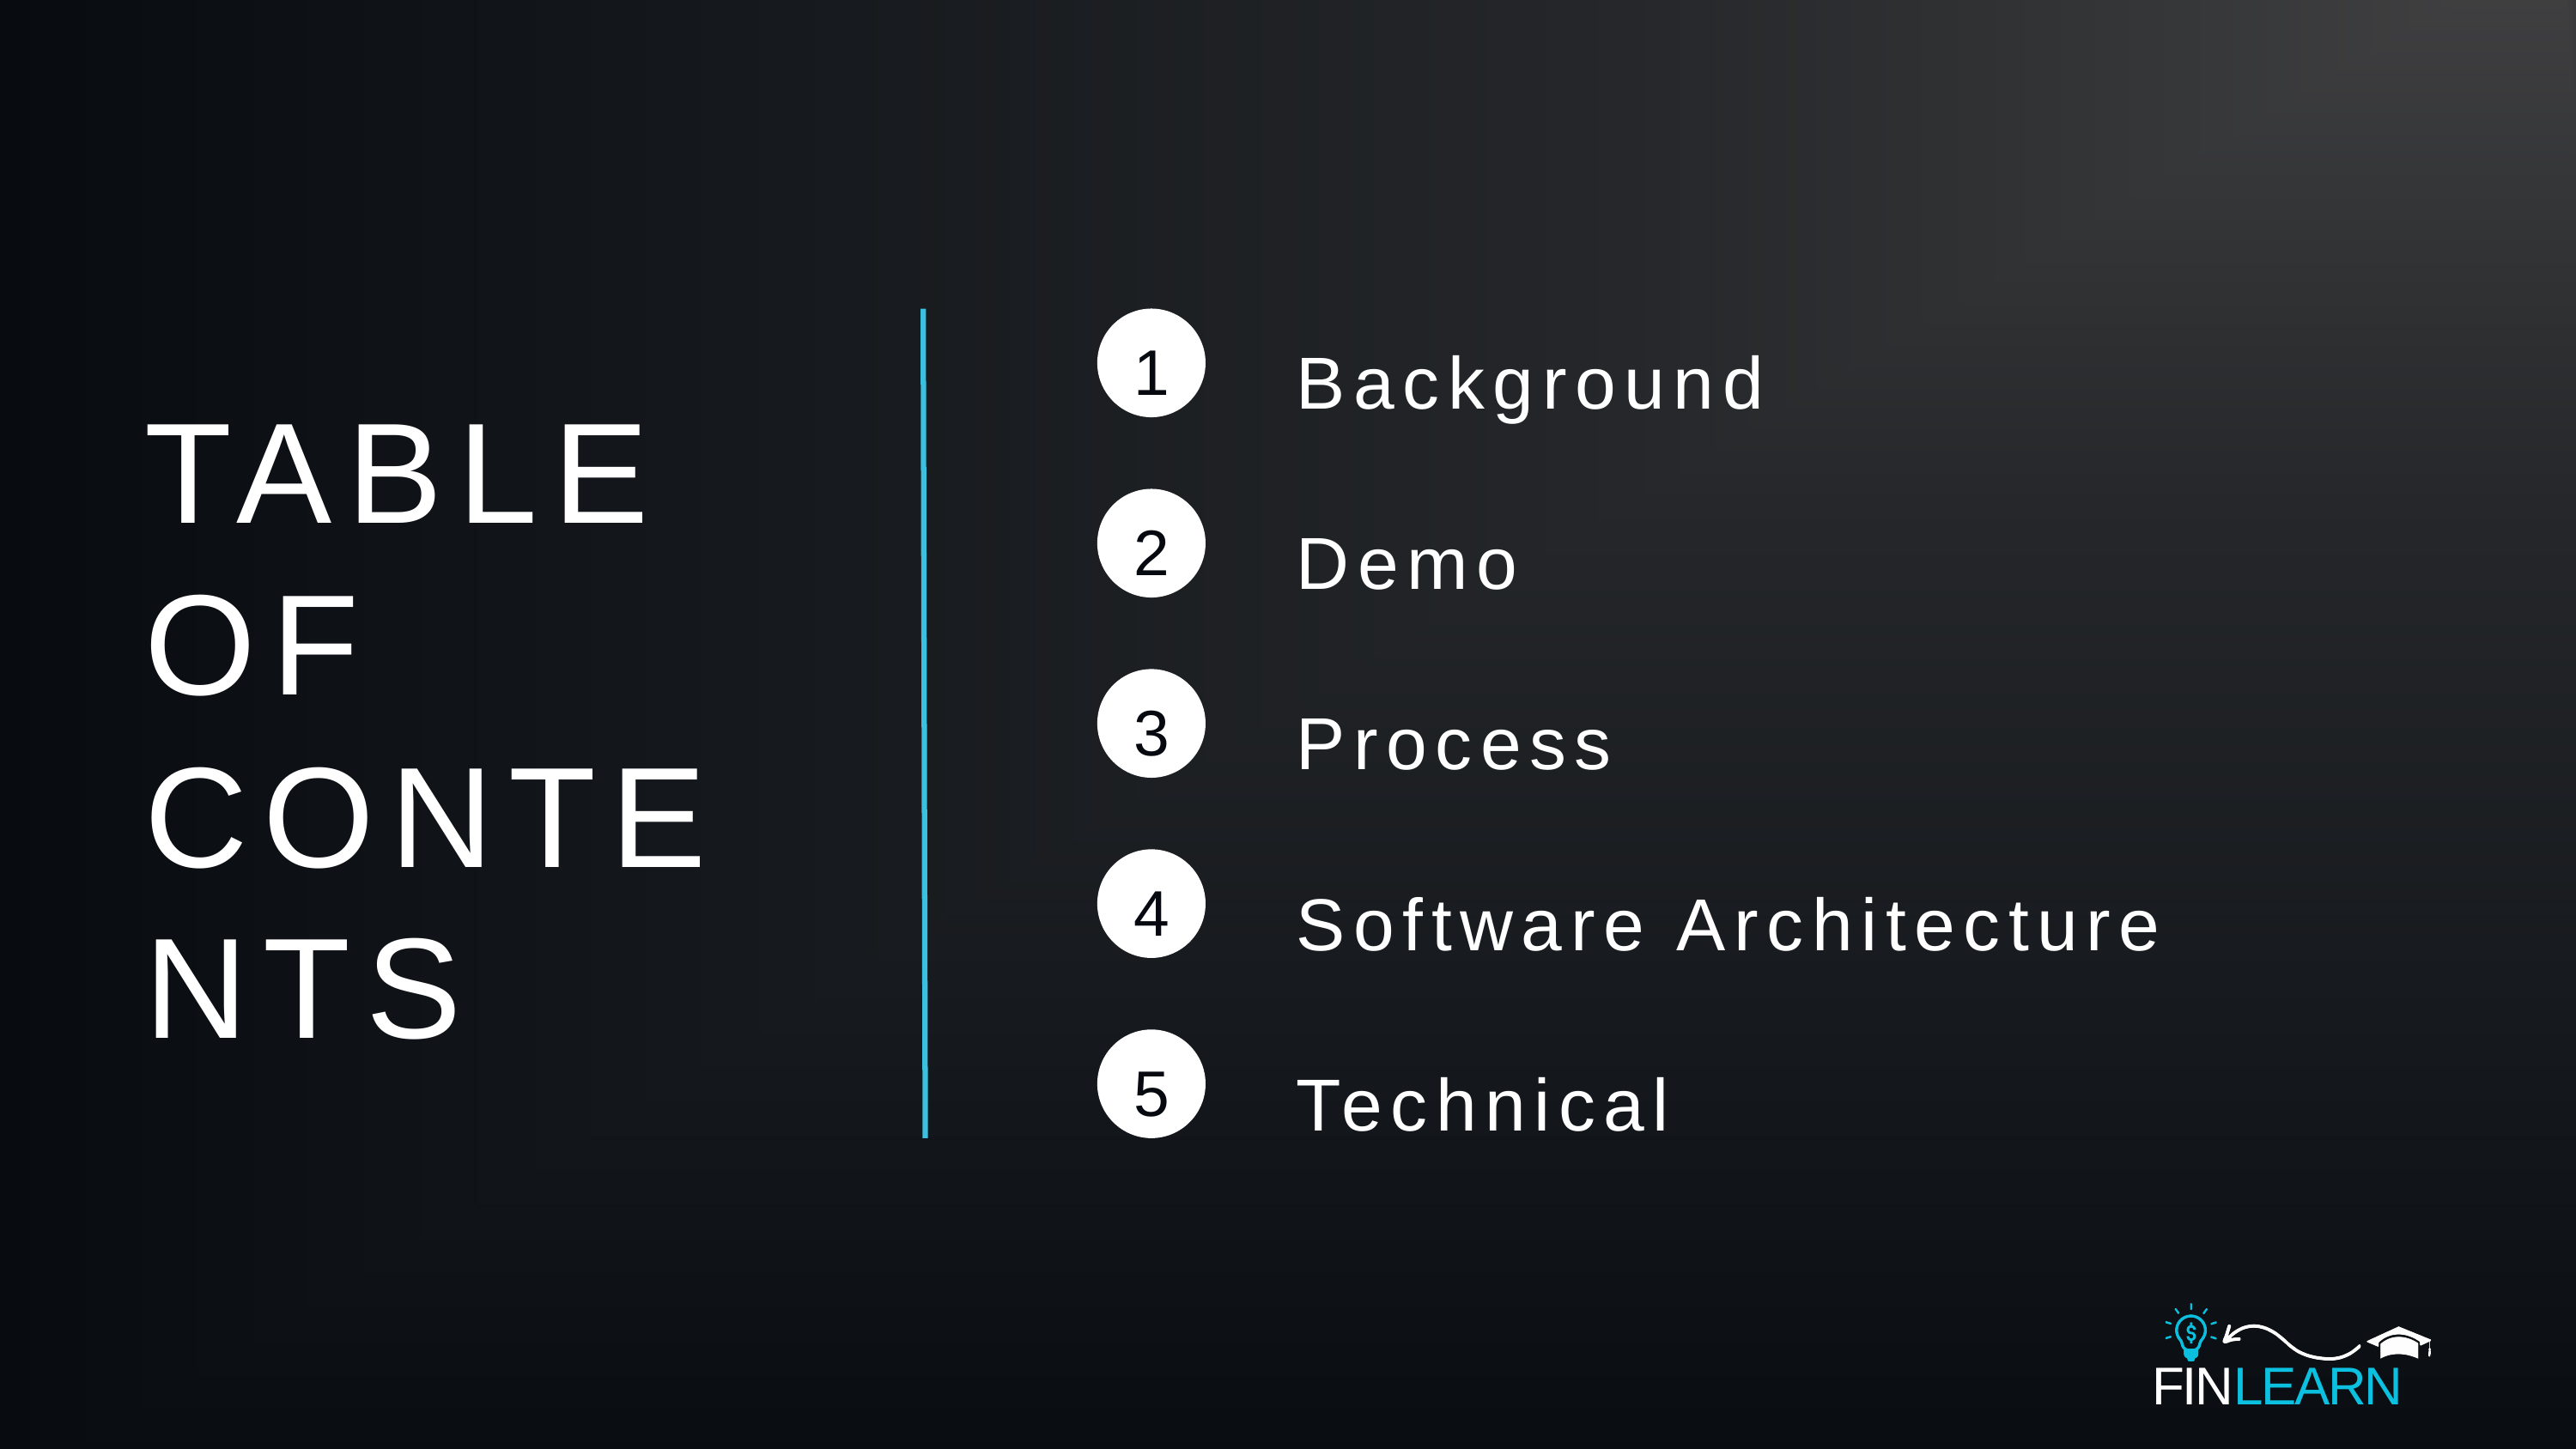

Background
1

TABLE OF CONTENTS
Demo
2

Process
3

Software Architecture
4

Technical
5

FINLEARN